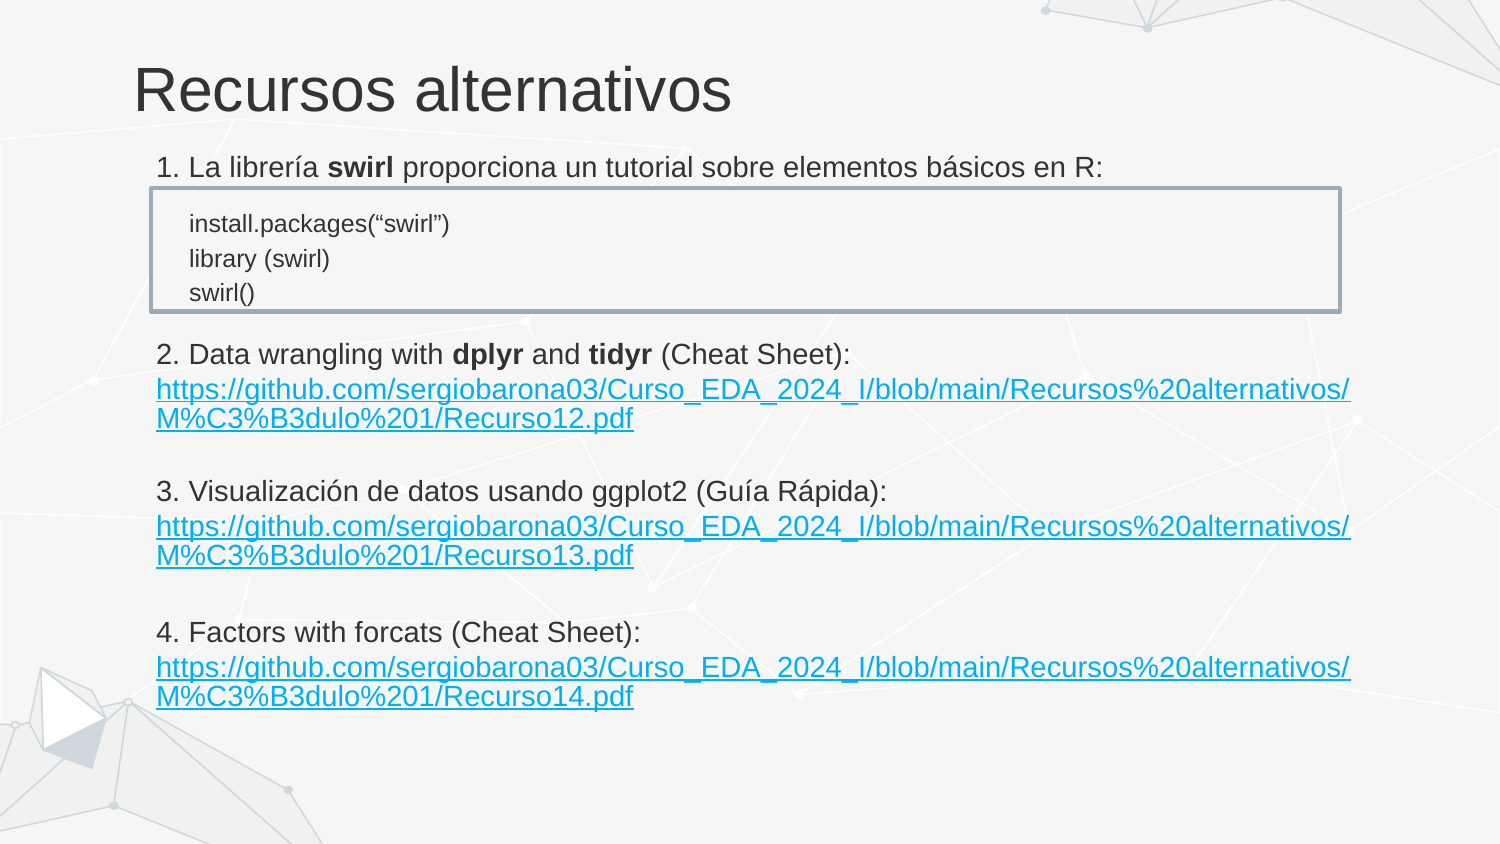

# Recursos alternativos
1. La librería swirl proporciona un tutorial sobre elementos básicos en R:
install.packages(“swirl”)
library (swirl)
swirl()
2. Data wrangling with dplyr and tidyr (Cheat Sheet): https://github.com/sergiobarona03/Curso_EDA_2024_I/blob/main/Recursos%20alternativos/M%C3%B3dulo%201/Recurso12.pdf
3. Visualización de datos usando ggplot2 (Guía Rápida): https://github.com/sergiobarona03/Curso_EDA_2024_I/blob/main/Recursos%20alternativos/M%C3%B3dulo%201/Recurso13.pdf
4. Factors with forcats (Cheat Sheet): https://github.com/sergiobarona03/Curso_EDA_2024_I/blob/main/Recursos%20alternativos/M%C3%B3dulo%201/Recurso14.pdf